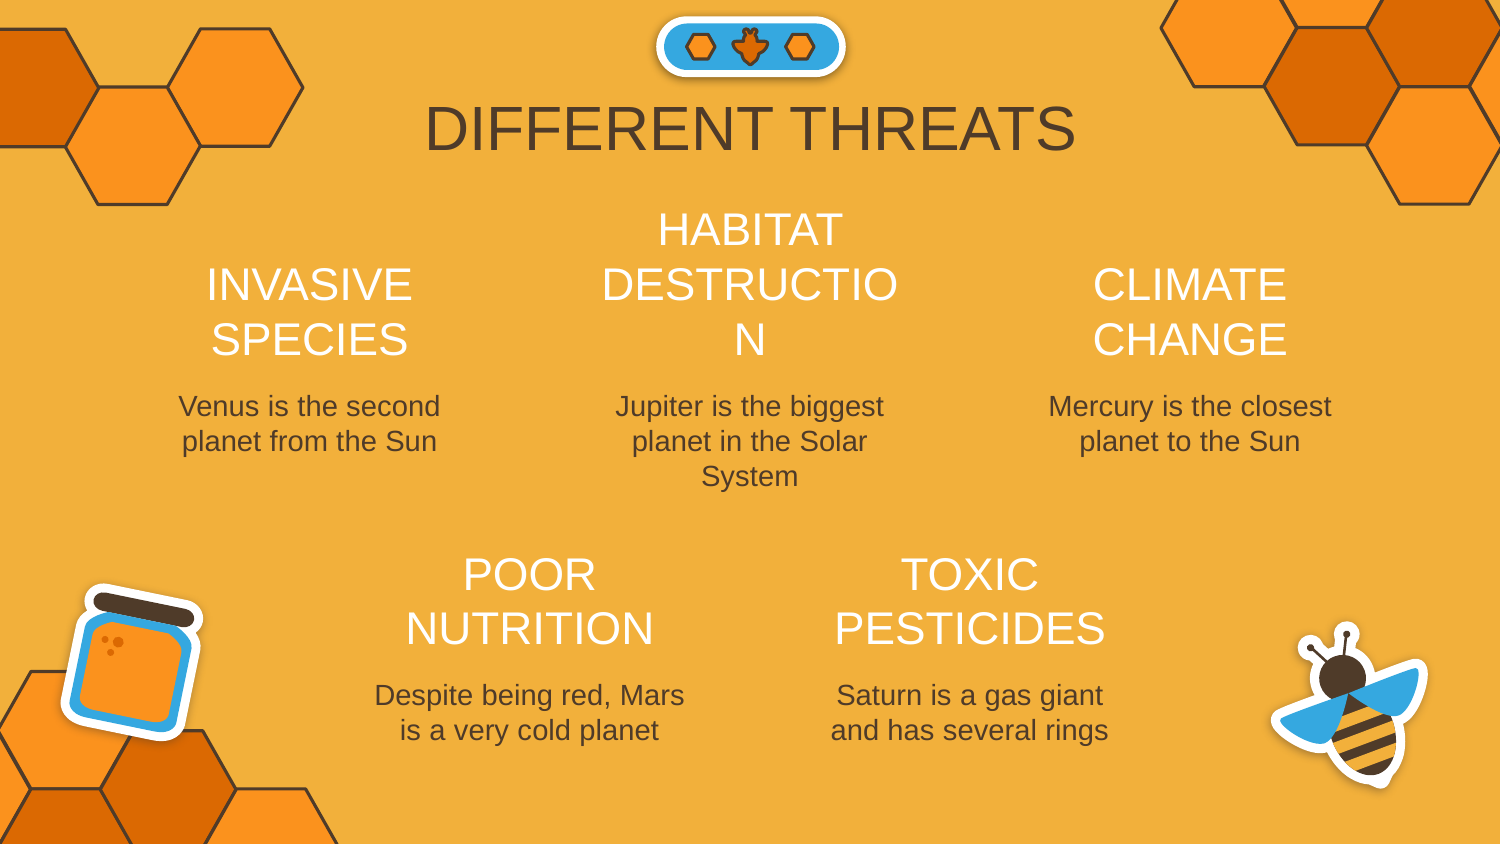

DIFFERENT THREATS
# INVASIVE SPECIES
HABITAT DESTRUCTION
CLIMATE CHANGE
Venus is the second planet from the Sun
Jupiter is the biggest planet in the Solar System
Mercury is the closest planet to the Sun
POOR NUTRITION
TOXIC PESTICIDES

Despite being red, Mars is a very cold planet
Saturn is a gas giant and has several rings